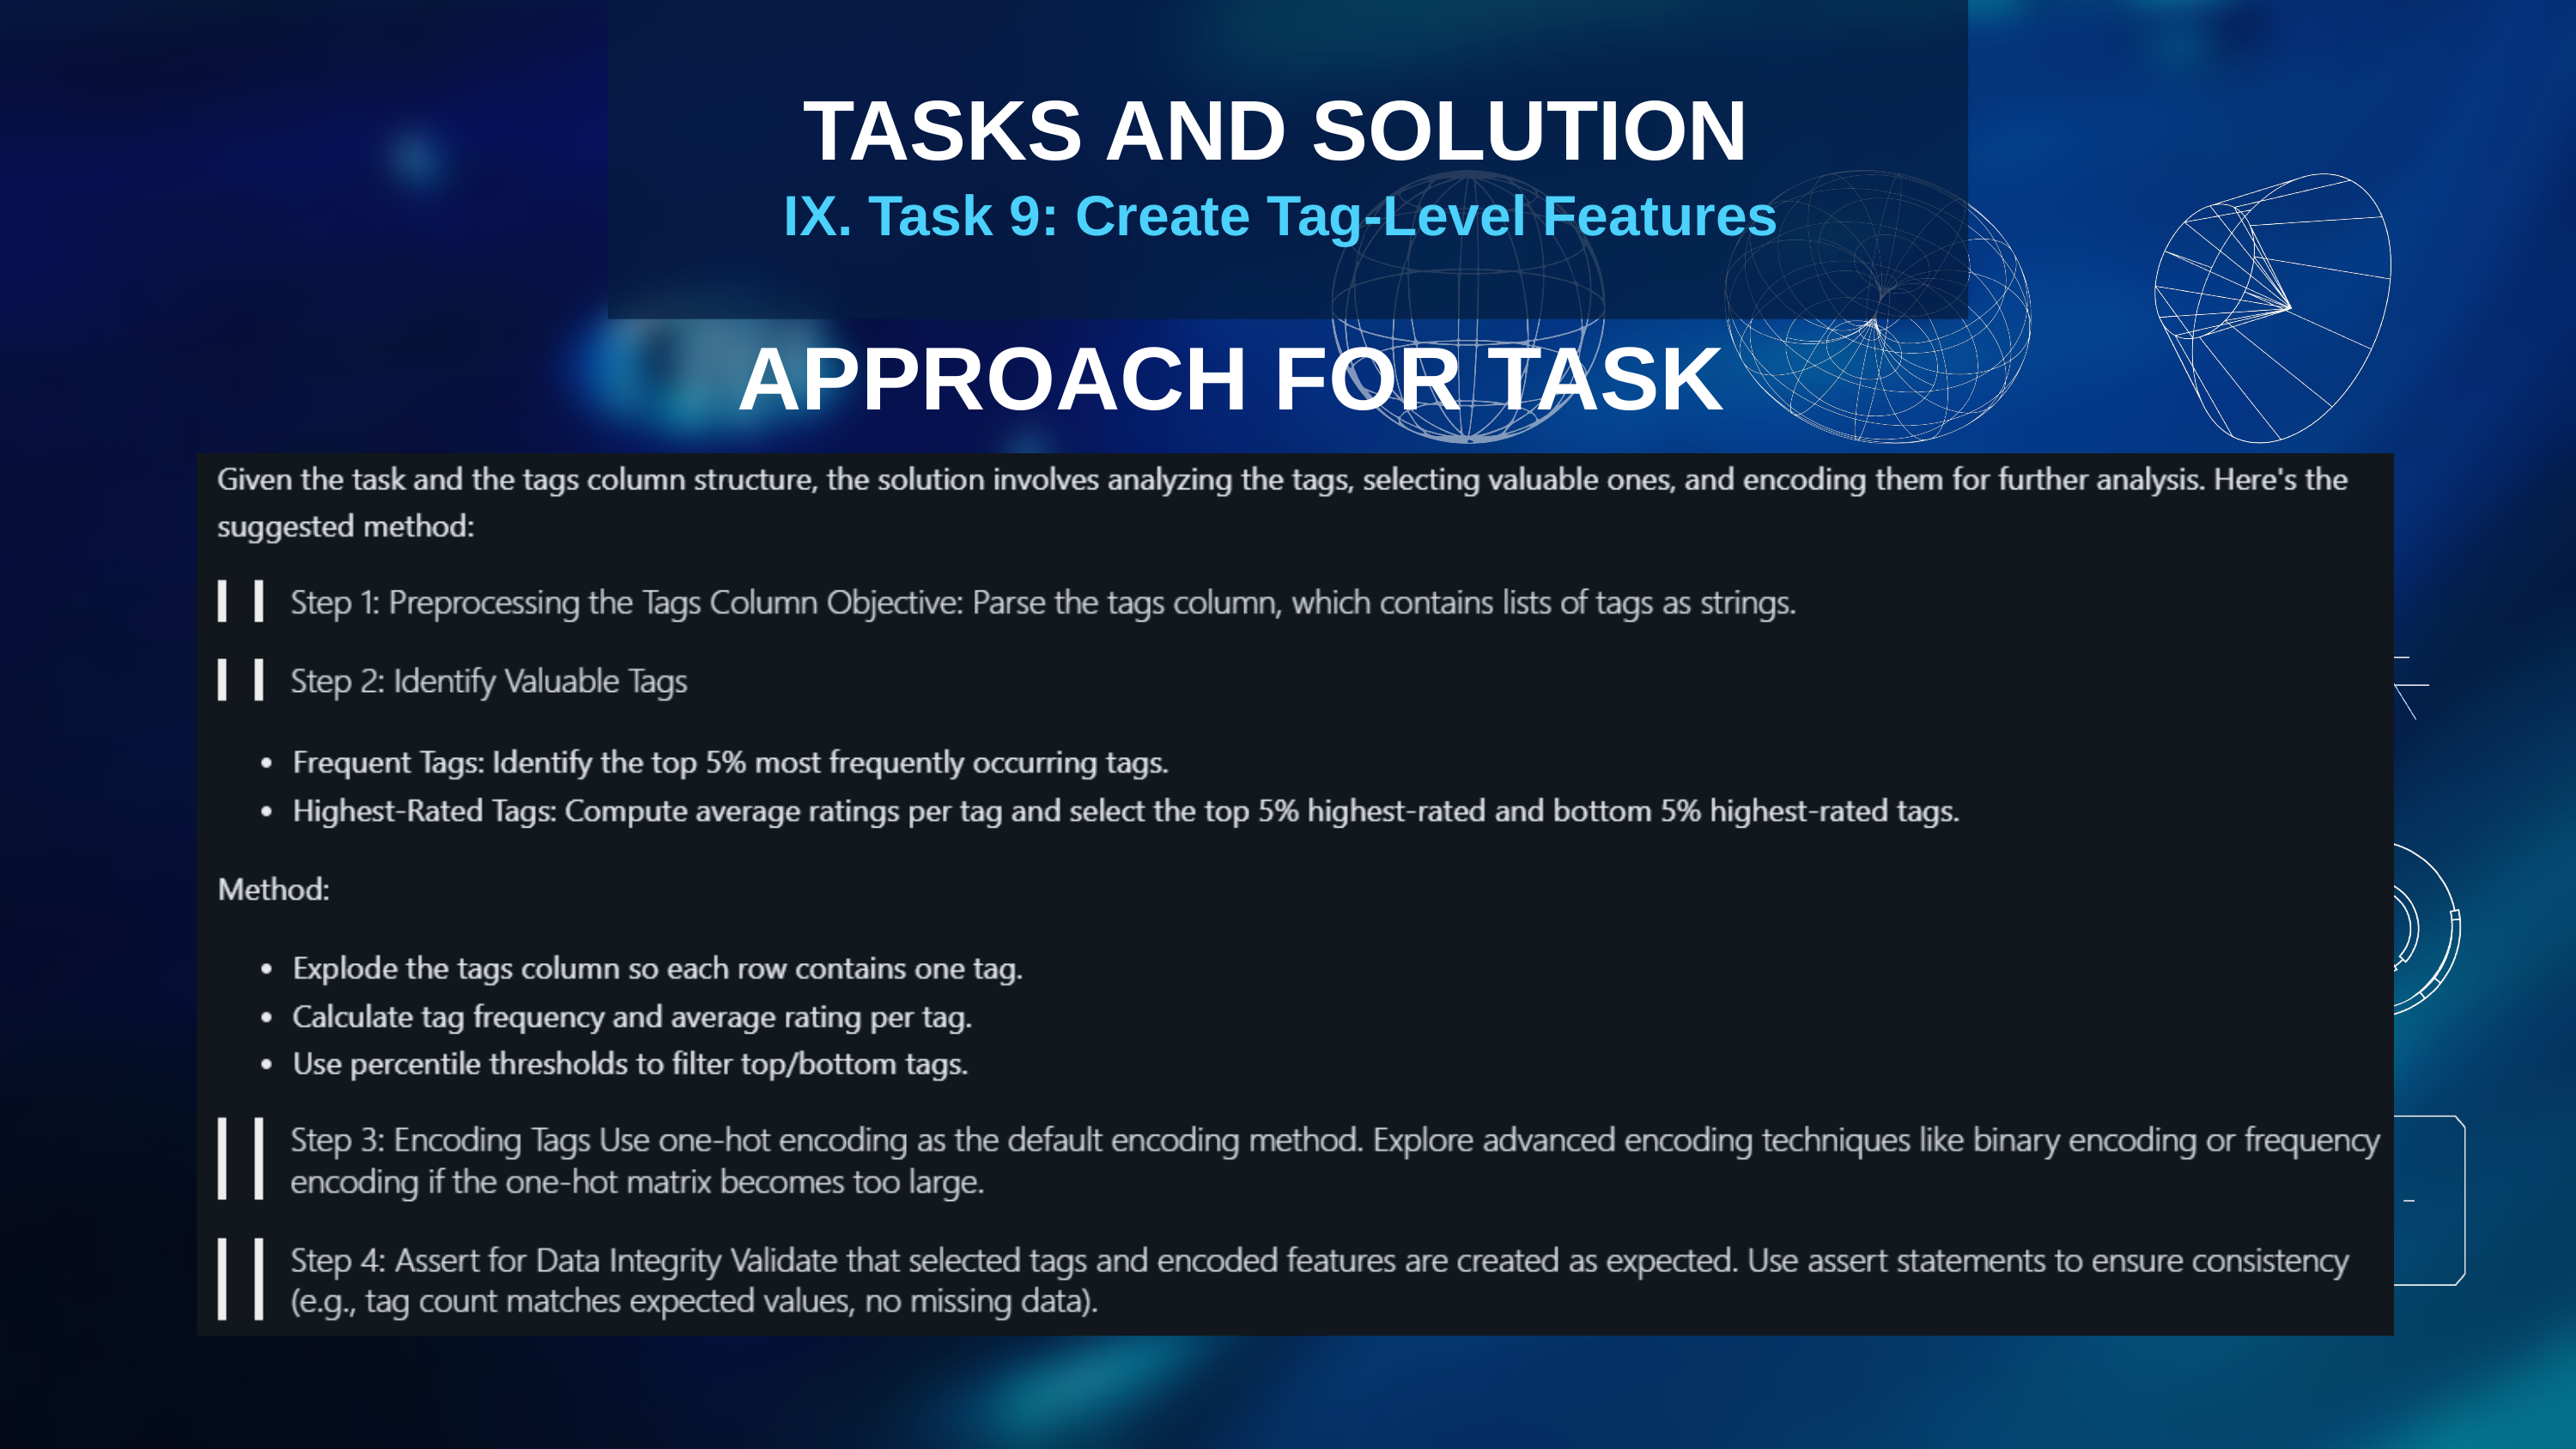

TASKS AND SOLUTION
IX. Task 9: Create Tag-Level Features

APPROACH FOR TASK